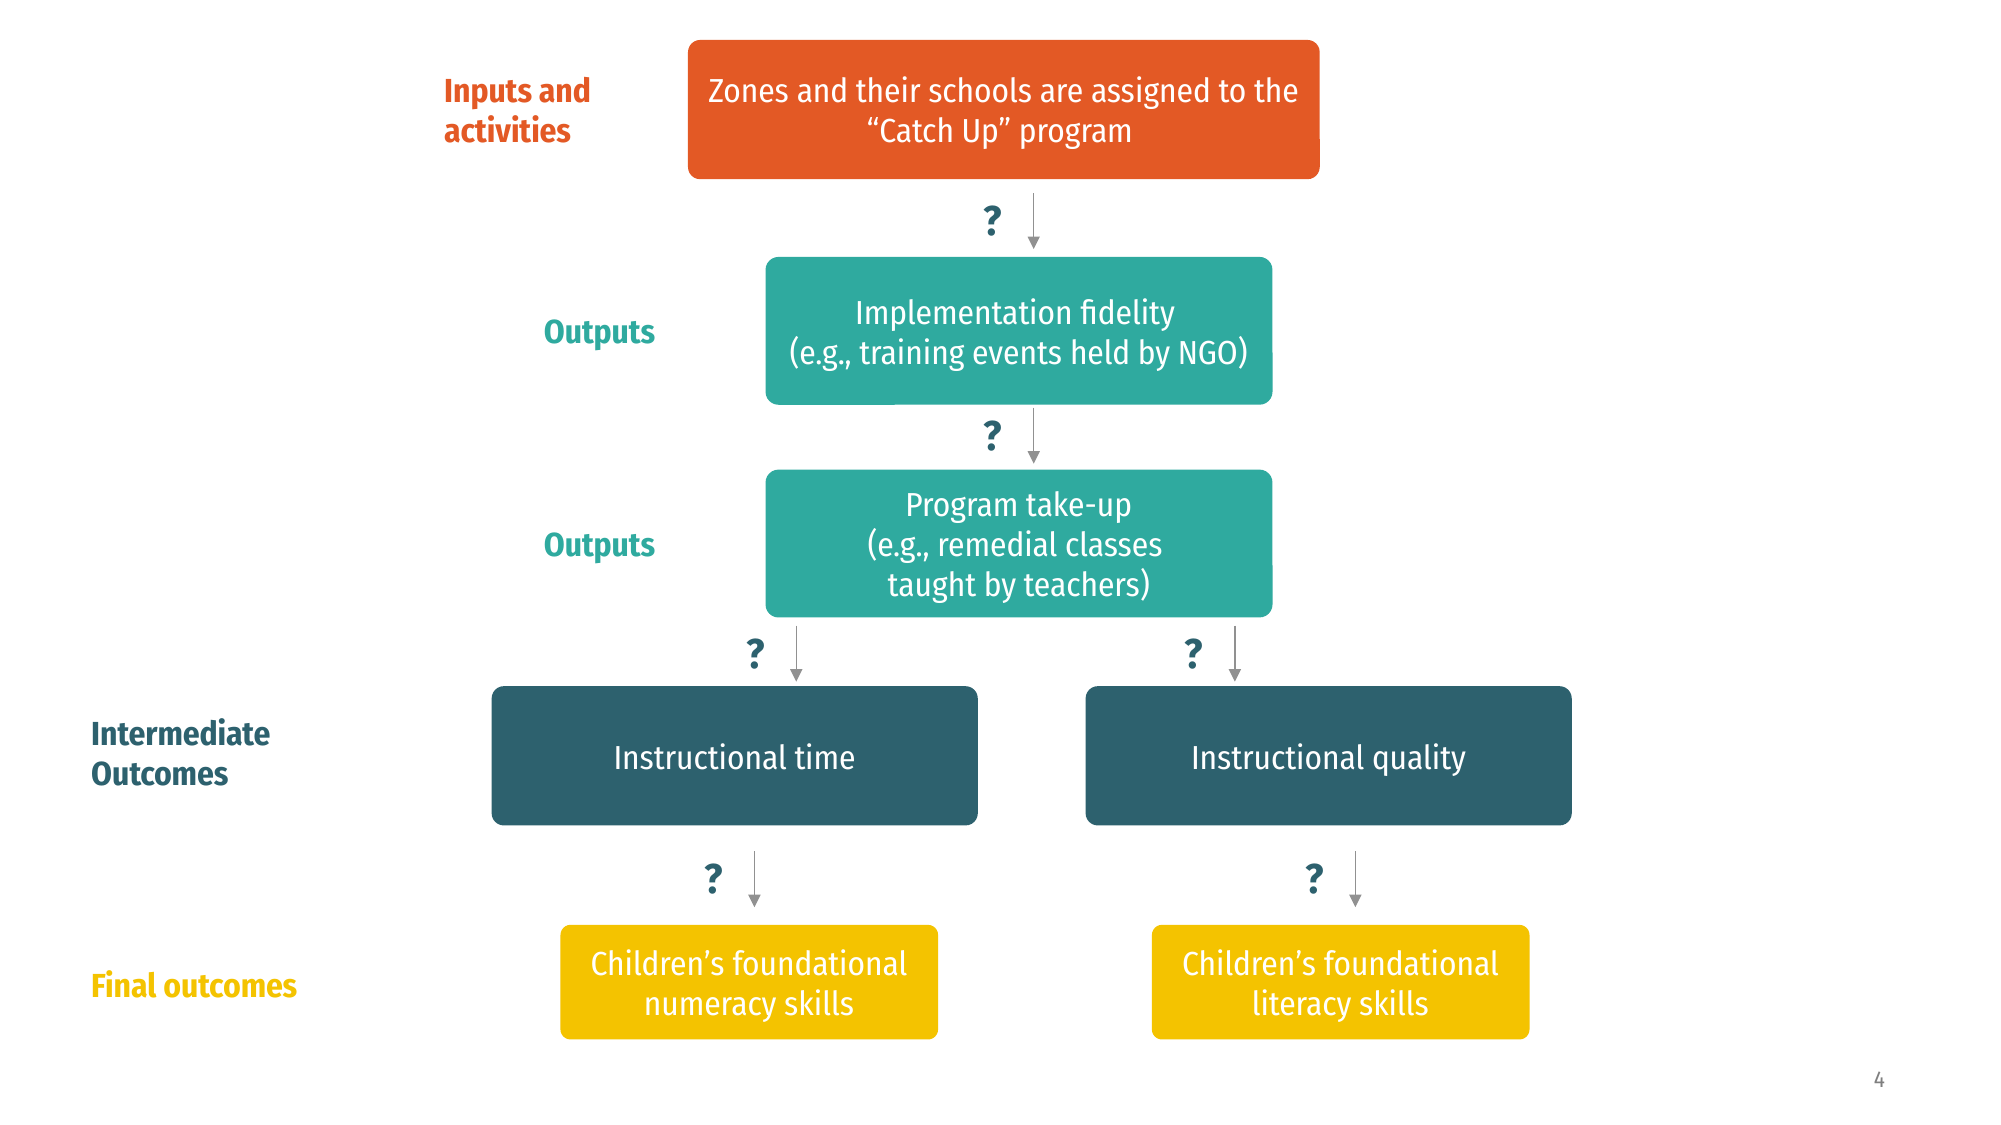

Zones and their schools are assigned to the “Catch Up” program
Inputs and activities
?
Implementation fidelity
(e.g., training events held by NGO)
Outputs
?
Program take-up
(e.g., remedial classes
taught by teachers)
Outputs
?
?
Instructional time
Instructional quality
Intermediate Outcomes
?
?
Children’s foundational numeracy skills
Children’s foundational literacy skills
Final outcomes
4